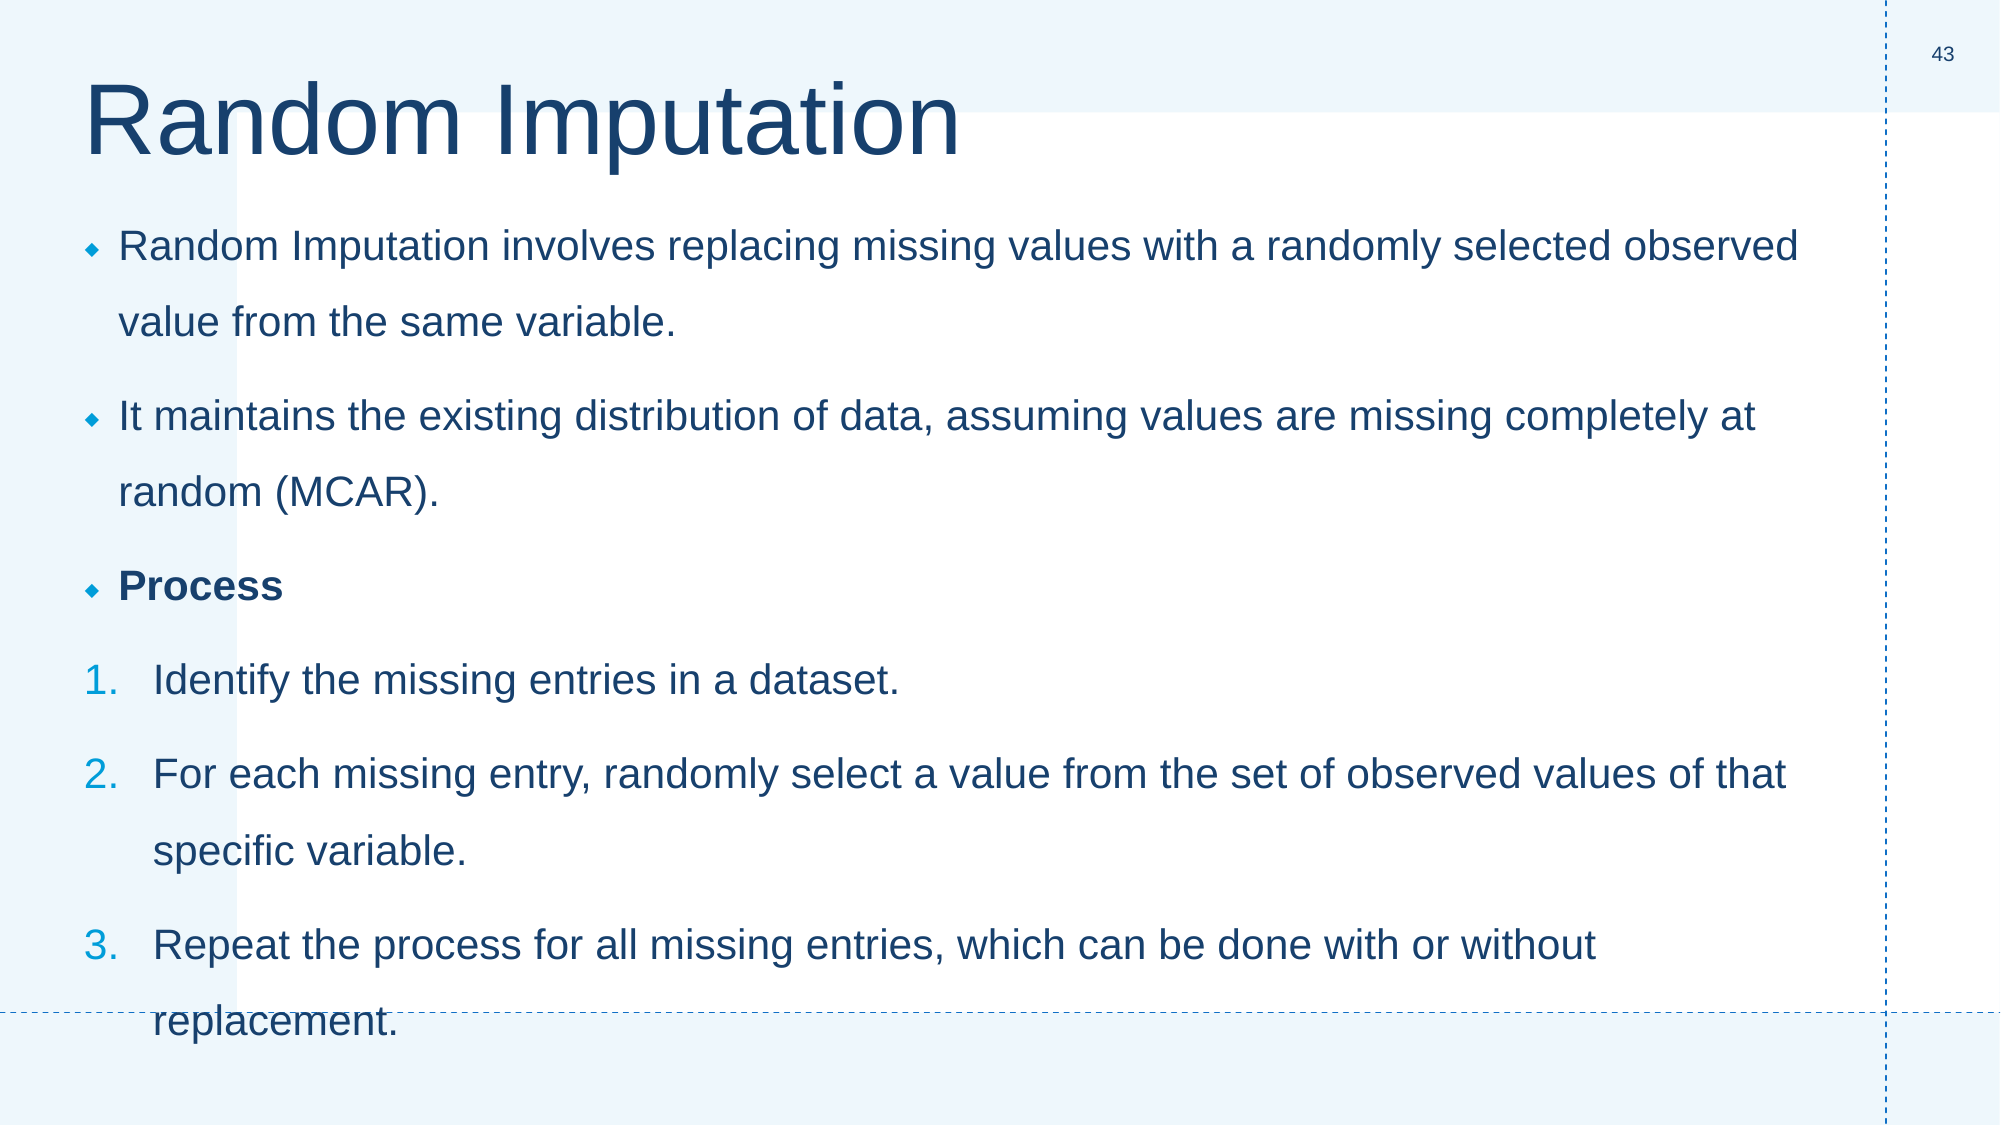

43
# Random Imputation
Random Imputation involves replacing missing values with a randomly selected observed value from the same variable.
It maintains the existing distribution of data, assuming values are missing completely at random (MCAR).
Process
Identify the missing entries in a dataset.
For each missing entry, randomly select a value from the set of observed values of that specific variable.
Repeat the process for all missing entries, which can be done with or without replacement.